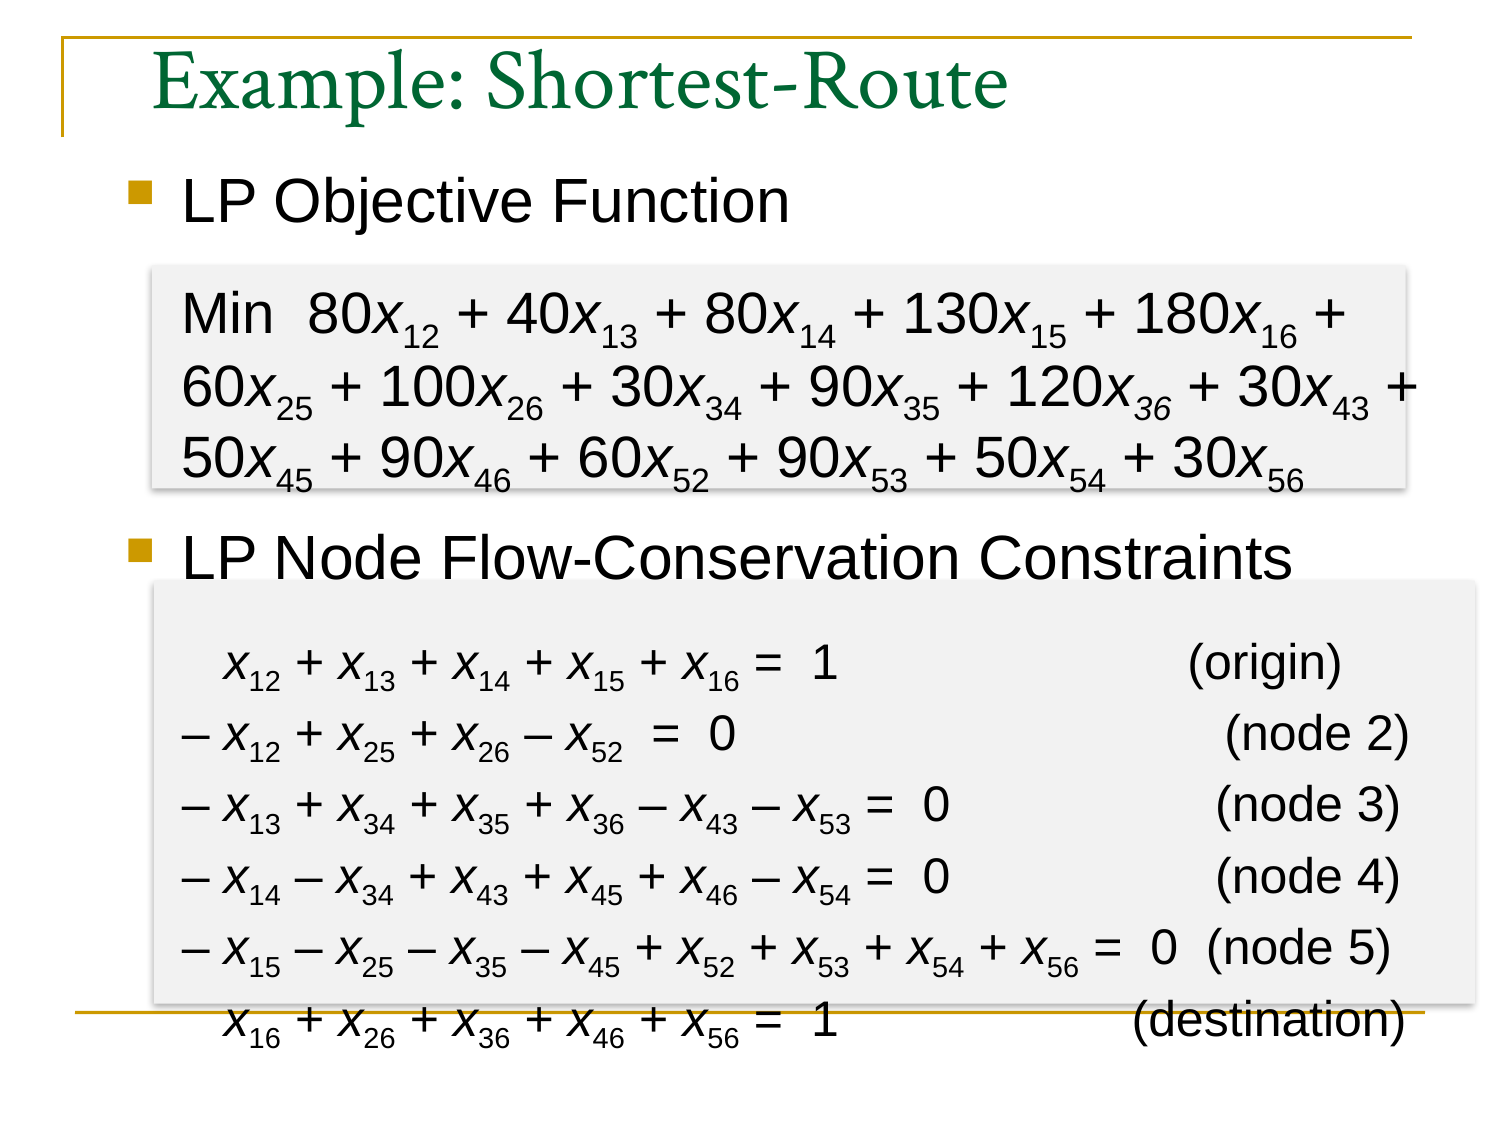

# Example: Shortest-Route
LP Objective Function

	Min  80x12 + 40x13 + 80x14 + 130x15 + 180x16 + 60x25 + 100x26 + 30x34 + 90x35 + 120x36 + 30x43 + 50x45 + 90x46 + 60x52 + 90x53 + 50x54 + 30x56

LP Node Flow-Conservation Constraints

   x12 + x13 + x14 + x15 + x16 =  1                         (origin)
– x12 + x25 + x26 – x52  =  0                                   (node 2)
– x13 + x34 + x35 + x36 – x43 – x53 =  0                   (node 3)
– x14 – x34 + x43 + x45 + x46 – x54 =  0                   (node 4)
– x15 – x25 – x35 – x45 + x52 + x53 + x54 + x56 =  0  (node 5)
   x16 + x26 + x36 + x46 + x56 =  1                     (destination)